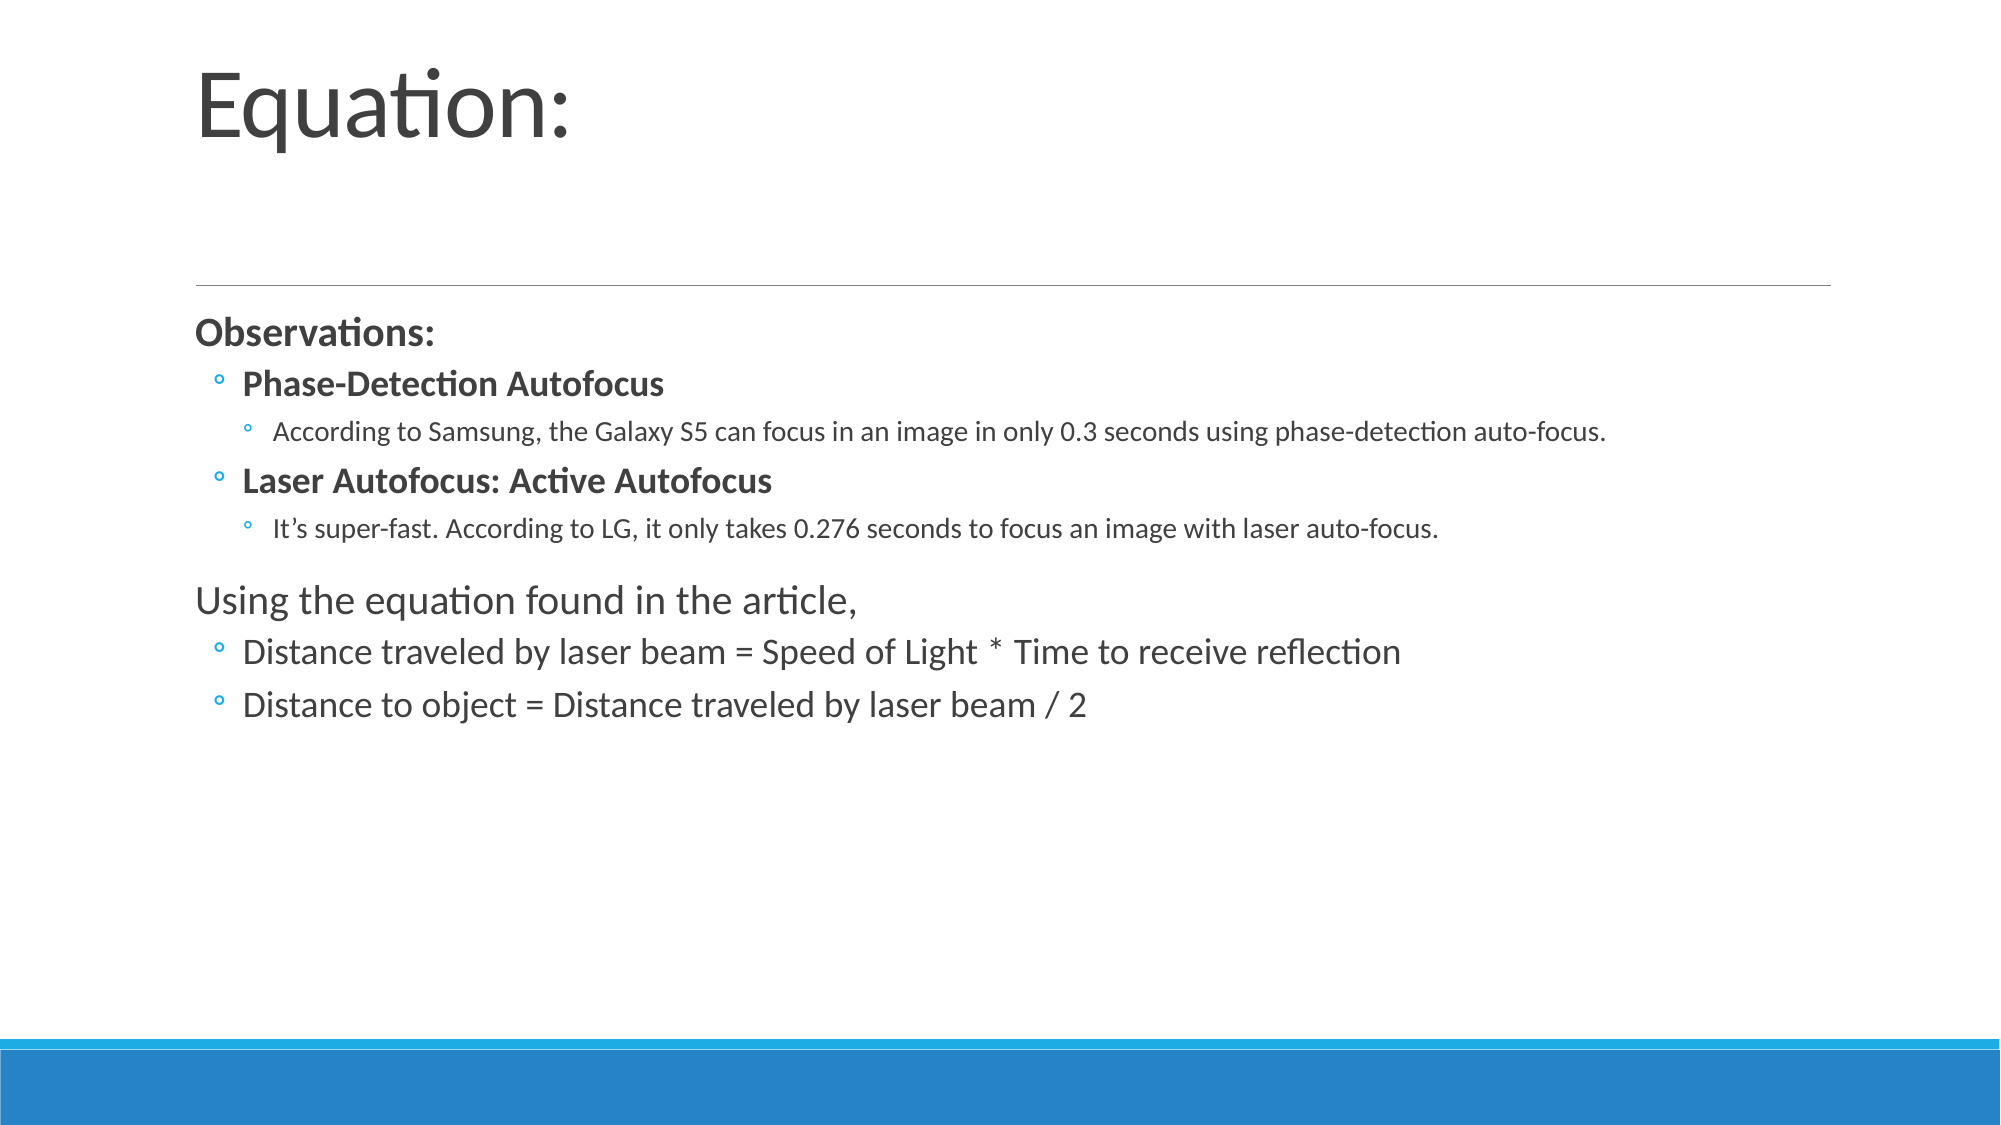

# Equation:
Observations:
Phase-Detection Autofocus
According to Samsung, the Galaxy S5 can focus in an image in only 0.3 seconds using phase-detection auto-focus.
Laser Autofocus: Active Autofocus
It’s super-fast. According to LG, it only takes 0.276 seconds to focus an image with laser auto-focus.
Using the equation found in the article,
Distance traveled by laser beam = Speed of Light * Time to receive reflection
Distance to object = Distance traveled by laser beam / 2